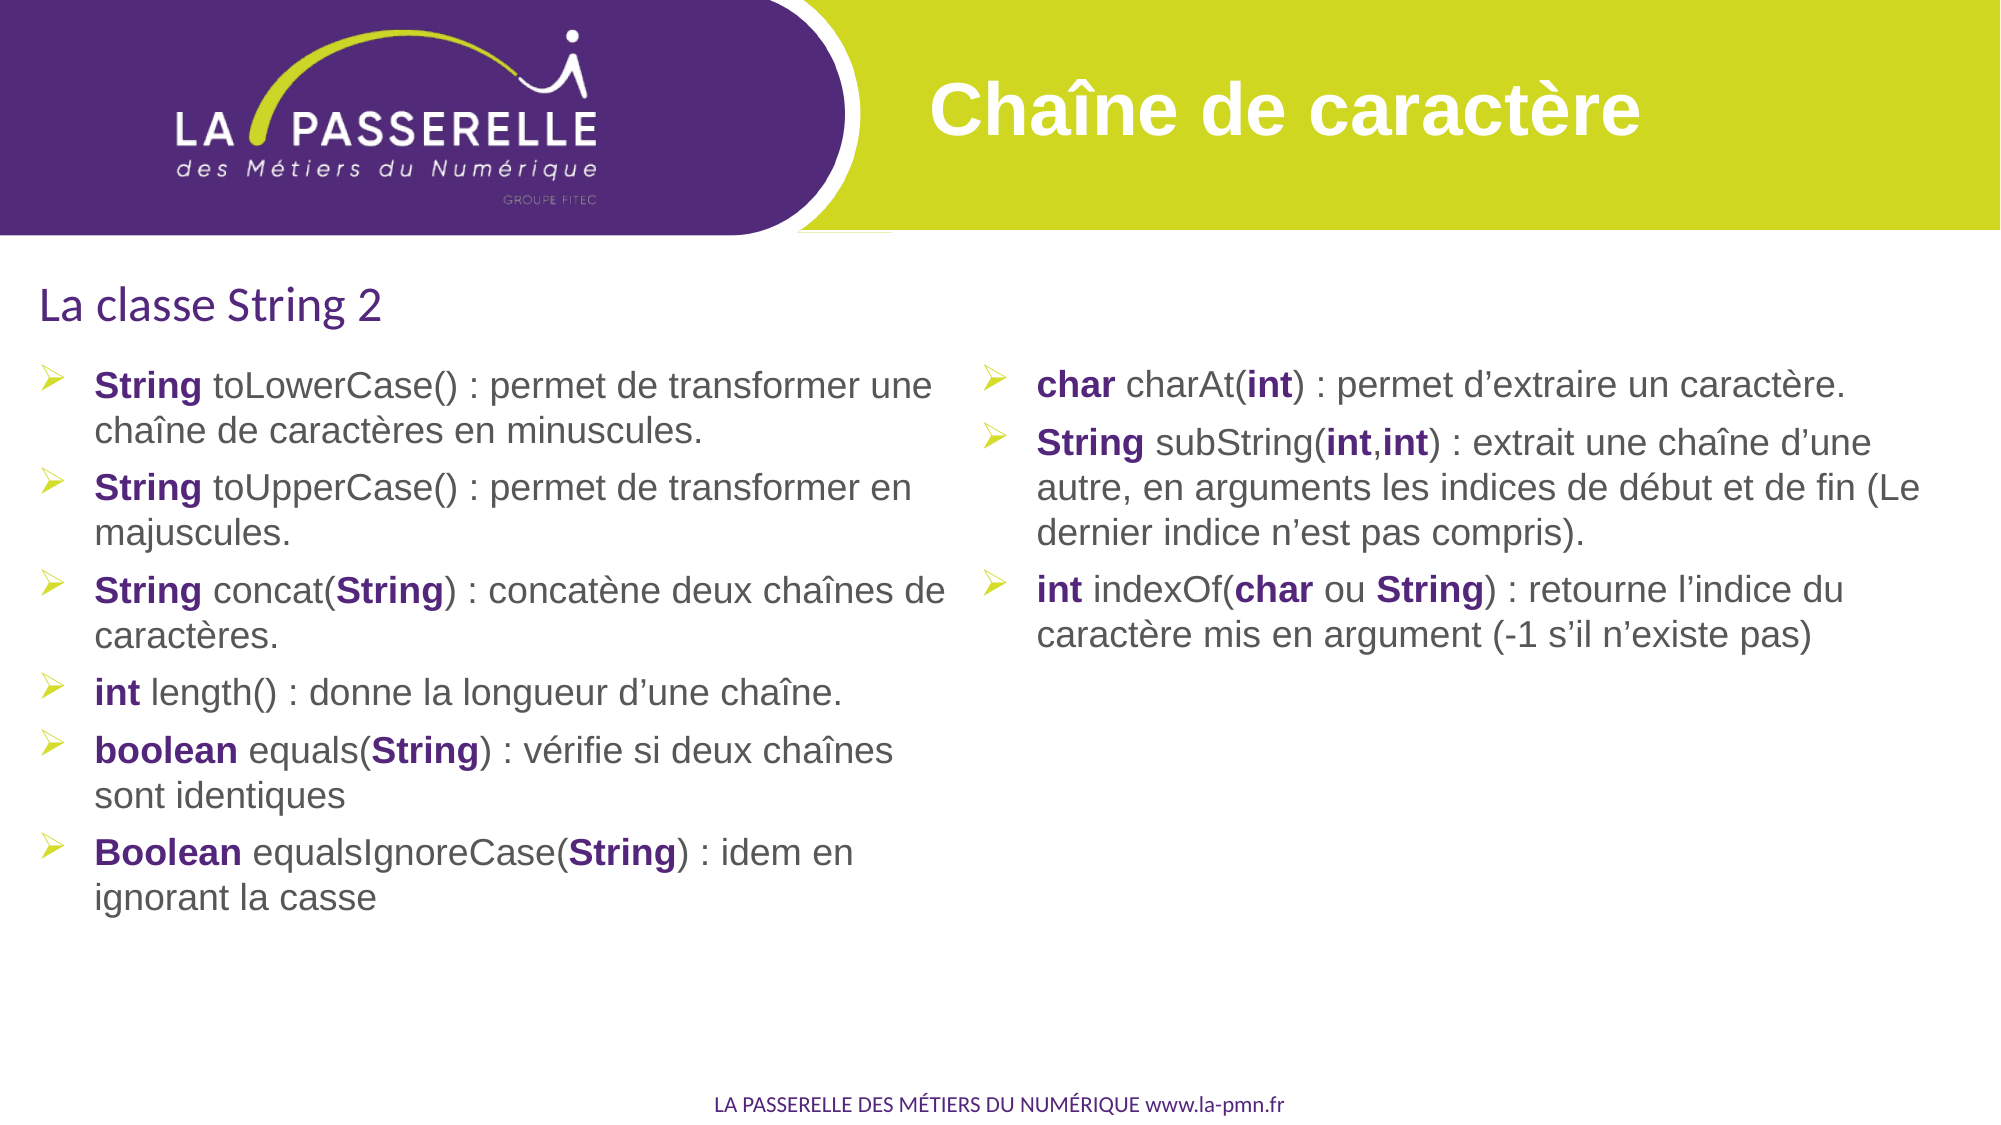

Chaîne de caractère
La classe String 2
String toLowerCase() : permet de transformer une chaîne de caractères en minuscules.
String toUpperCase() : permet de transformer en majuscules.
String concat(String) : concatène deux chaînes de caractères.
int length() : donne la longueur d’une chaîne.
boolean equals(String) : vérifie si deux chaînes sont identiques
Boolean equalsIgnoreCase(String) : idem en ignorant la casse
char charAt(int) : permet d’extraire un caractère.
String subString(int,int) : extrait une chaîne d’une autre, en arguments les indices de début et de fin (Le dernier indice n’est pas compris).
int indexOf(char ou String) : retourne l’indice du caractère mis en argument (-1 s’il n’existe pas)
LA PASSERELLE DES MÉTIERS DU NUMÉRIQUE www.la-pmn.fr